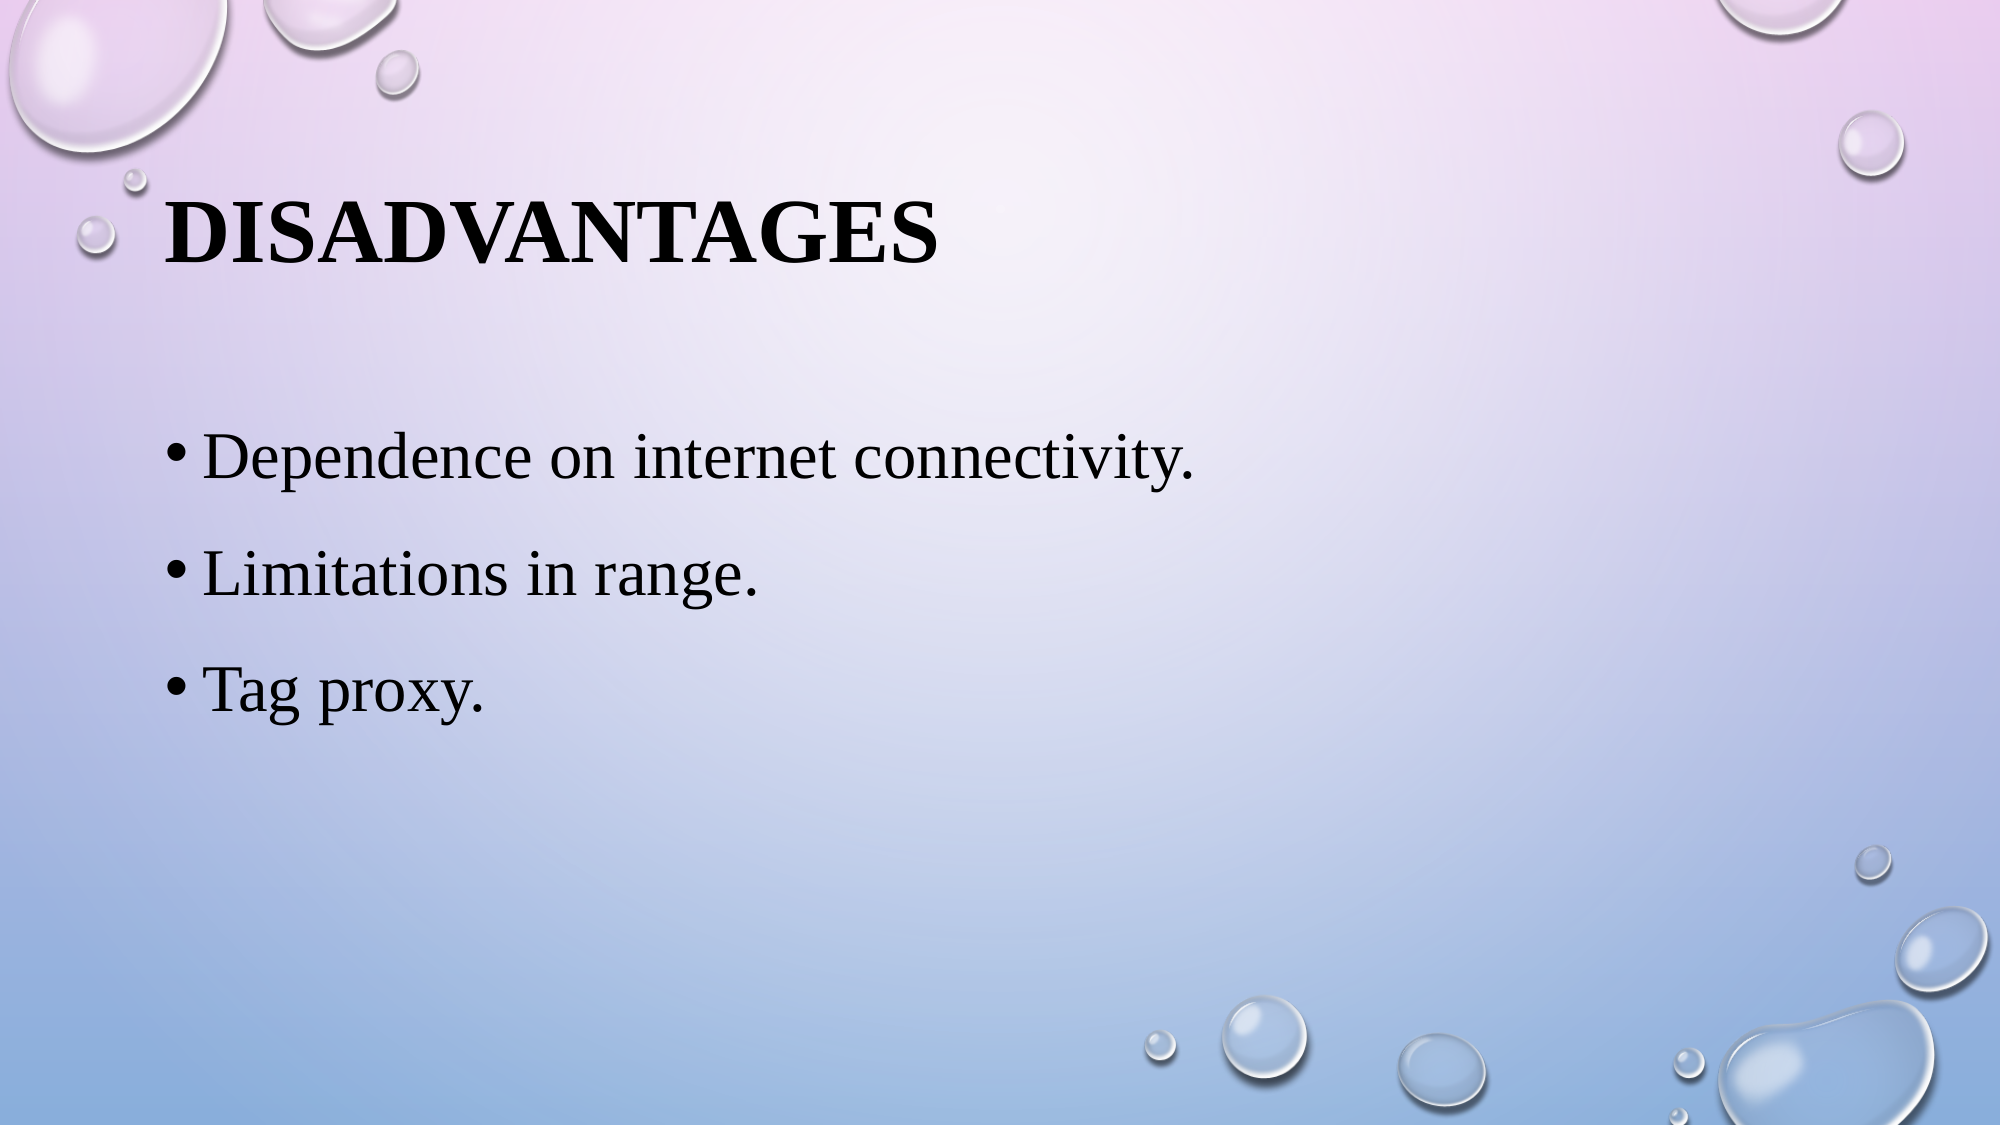

# Disadvantages
Dependence on internet connectivity.
Limitations in range.
Tag proxy.